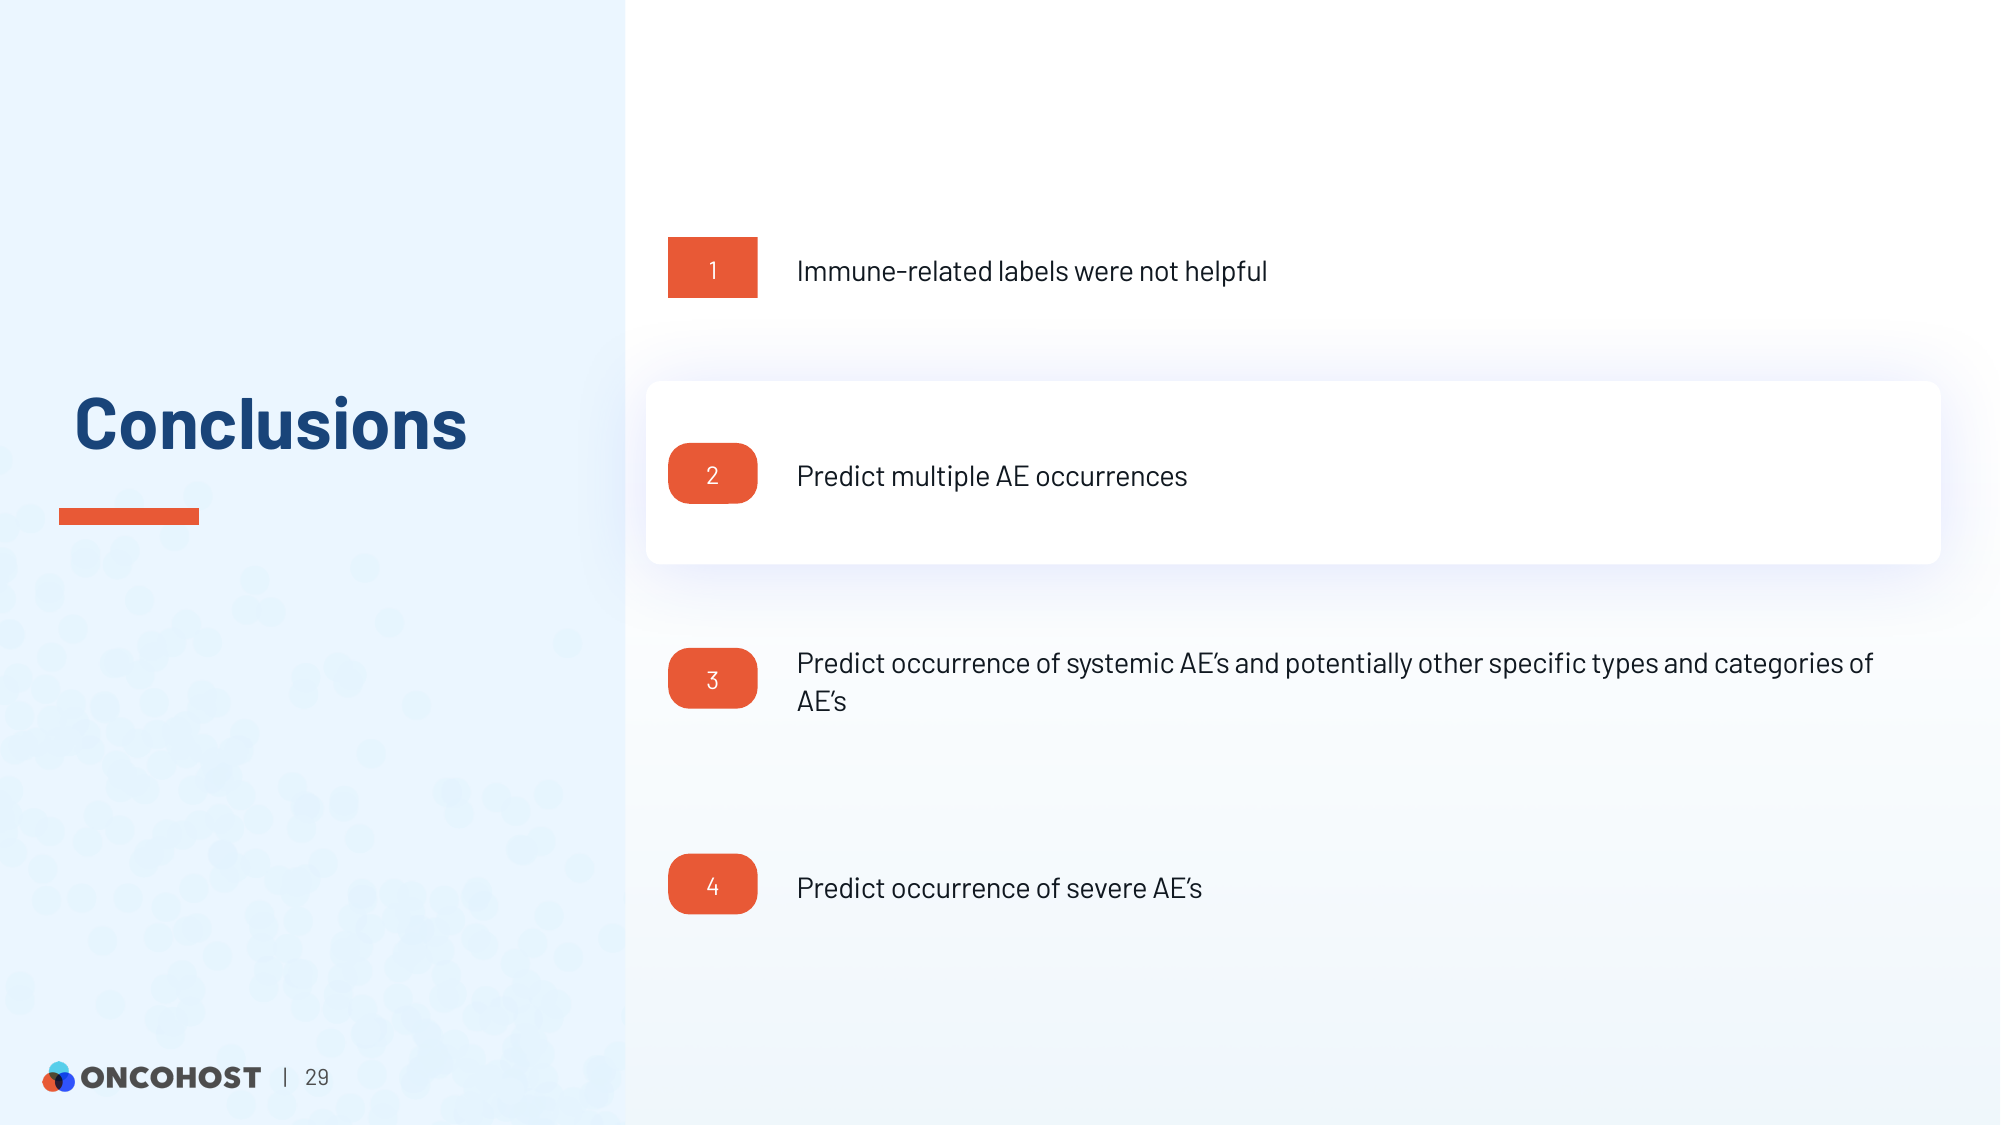

# Conclusions

1
Immune-related labels were not helpful

2
Predict multiple AE occurrences

Predict occurrence of systemic AE’s and potentially other specific types and categories of AE’s
3

4
Predict occurrence of severe AE’s
|    29